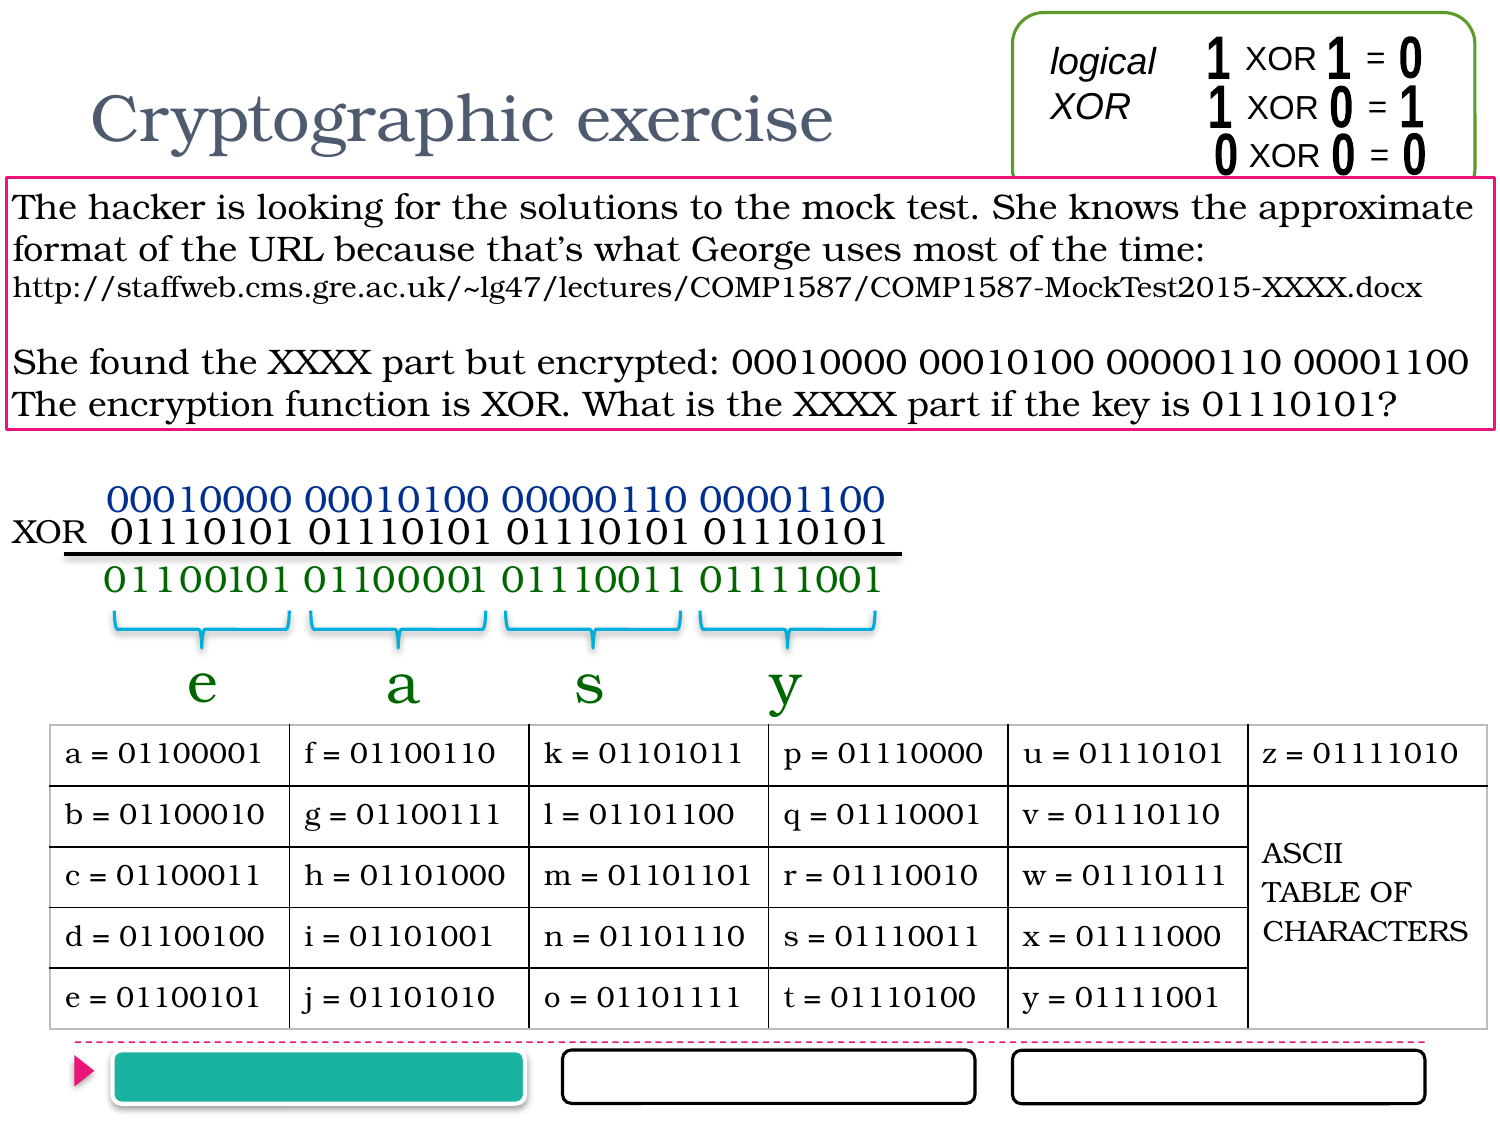

=
logical
XOR
XOR
0
1
1
# Cryptographic exercise
=
XOR
1
1
0
=
XOR
0
0
0
The hacker is looking for the solutions to the mock test. She knows the approximate format of the URL because that’s what George uses most of the time:
http://staffweb.cms.gre.ac.uk/~lg47/lectures/COMP1587/COMP1587-MockTest2015-XXXX.docx

She found the XXXX part but encrypted: 00010000 00010100 00000110 00001100
The encryption function is XOR. What is the XXXX part if the key is 01110101?
00010000 00010100 00000110 00001100
01110101 01110101 01110101 01110101
XOR

0
1
1
0
0
1
0
1
0
1
1
0
0
0
0
1
01110011 01111001
e
a
s
y
| a = 01100001 | f = 01100110 | k = 01101011 | p = 01110000 | u = 01110101 | z = 01111010 |
| --- | --- | --- | --- | --- | --- |
| b = 01100010 | g = 01100111 | l = 01101100 | q = 01110001 | v = 01110110 | ASCII TABLE OF CHARACTERS |
| c = 01100011 | h = 01101000 | m = 01101101 | r = 01110010 | w = 01110111 |  |
| d = 01100100 | i = 01101001 | n = 01101110 | s = 01110011 | x = 01111000 |  |
| e = 01100101 | j = 01101010 | o = 01101111 | t = 01110100 | y = 01111001 |  |